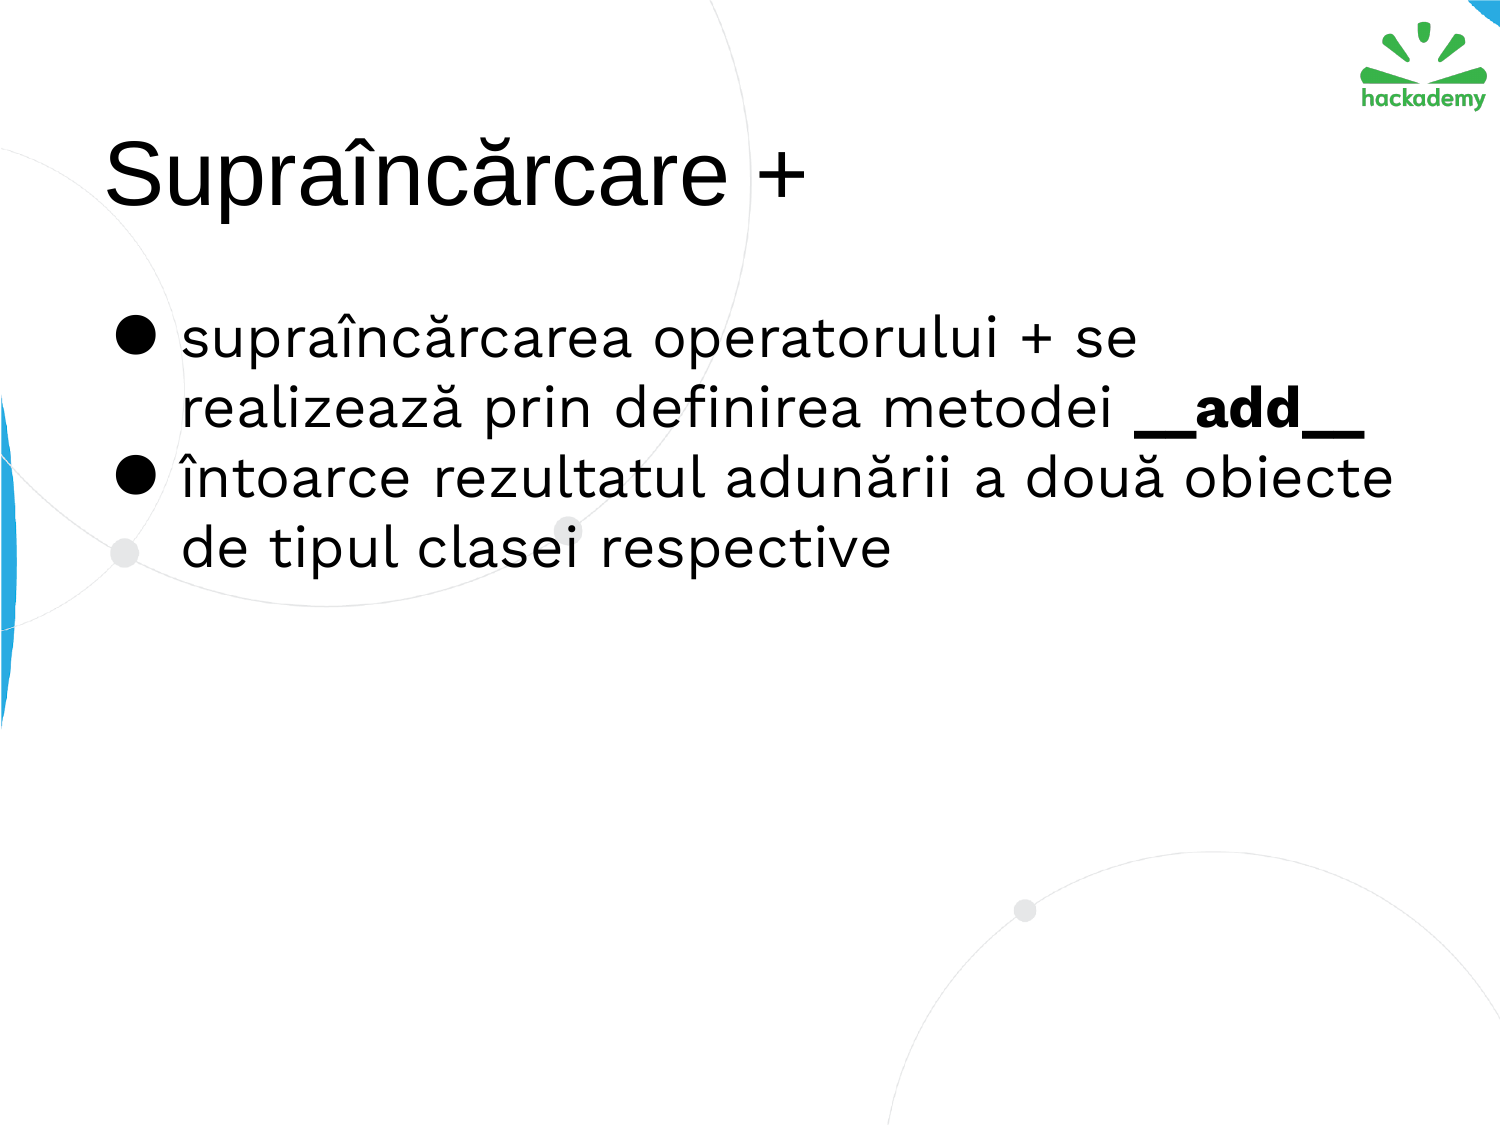

# Supraîncărcare +
supraîncărcarea operatorului + se realizează prin definirea metodei __add__
întoarce rezultatul adunării a două obiecte de tipul clasei respective